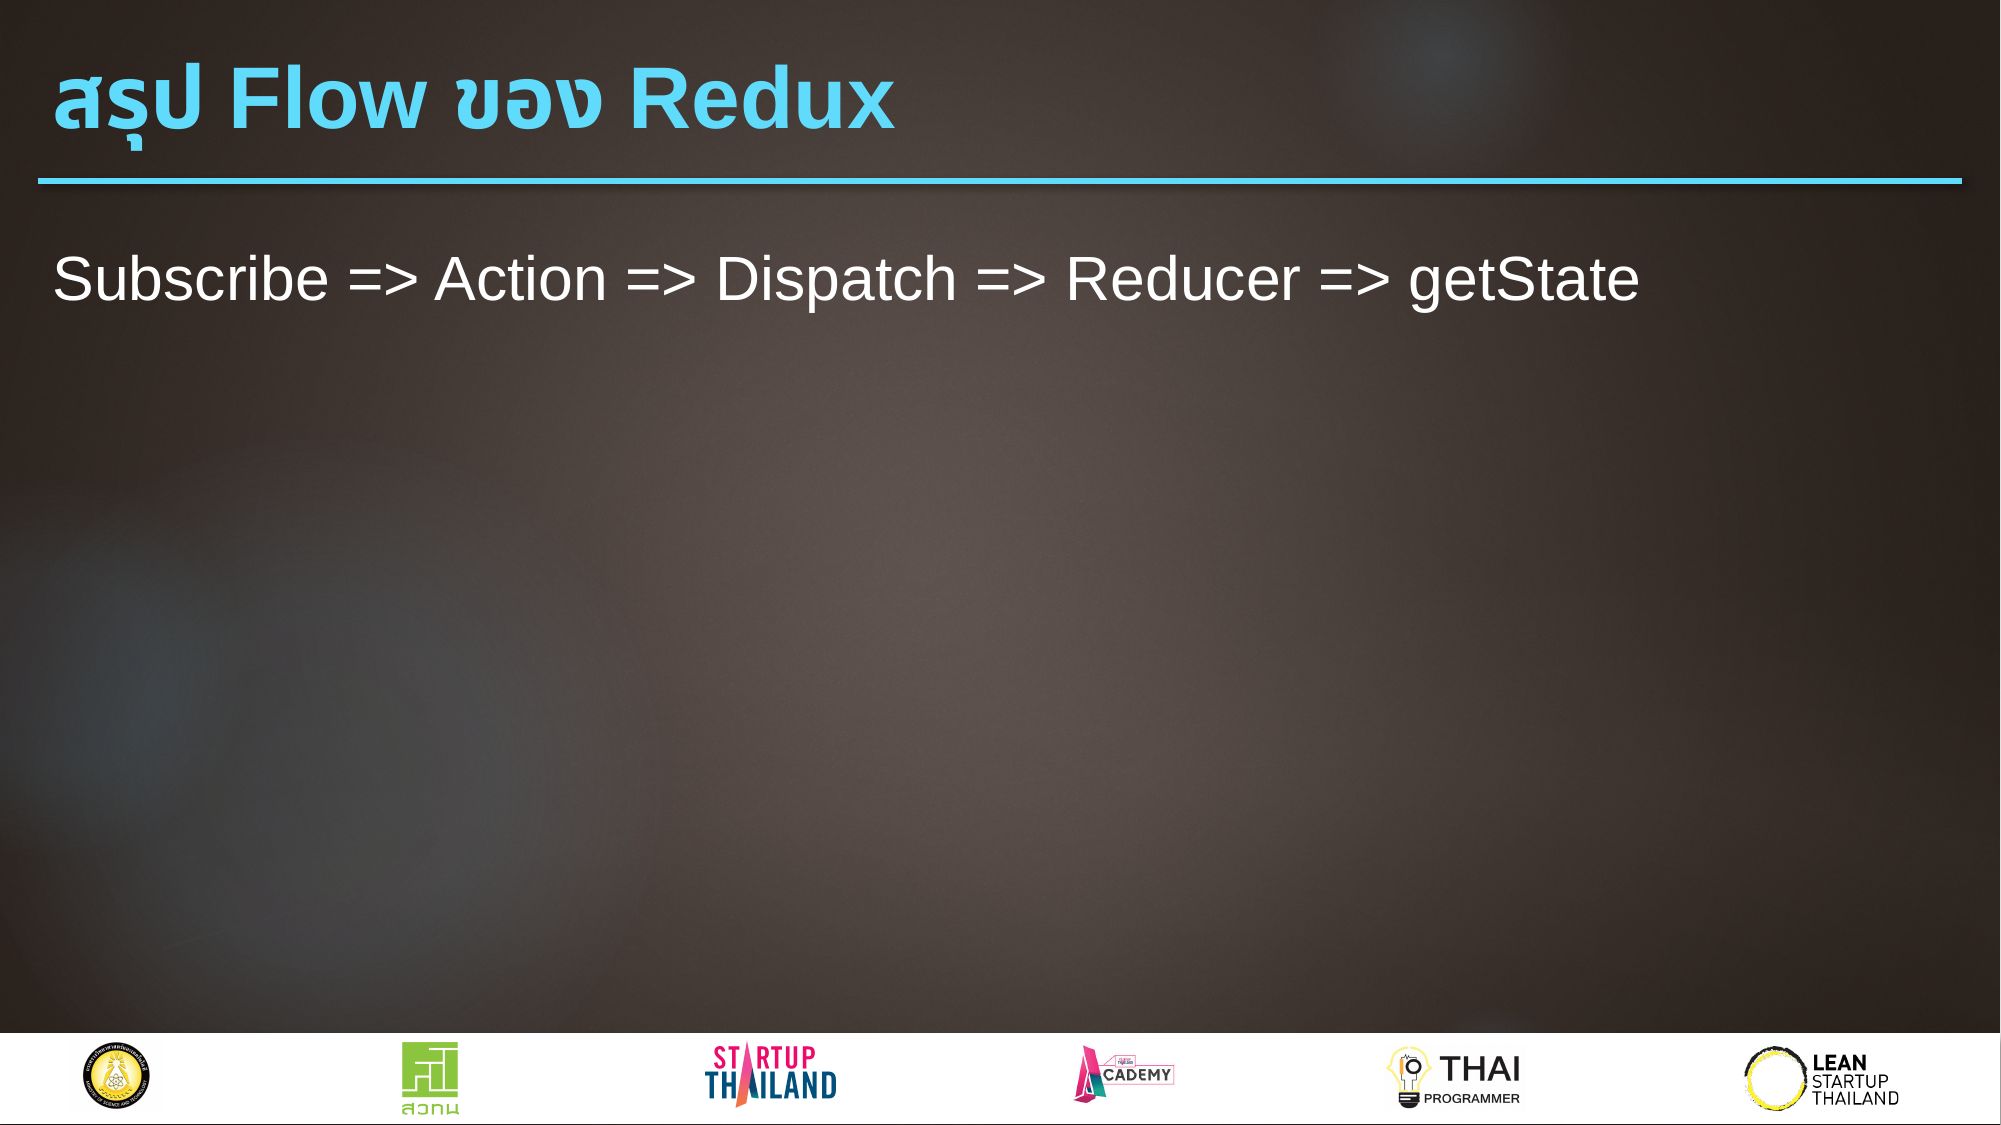

# สรุป Flow ของ Redux
Subscribe => Action => Dispatch => Reducer => getState